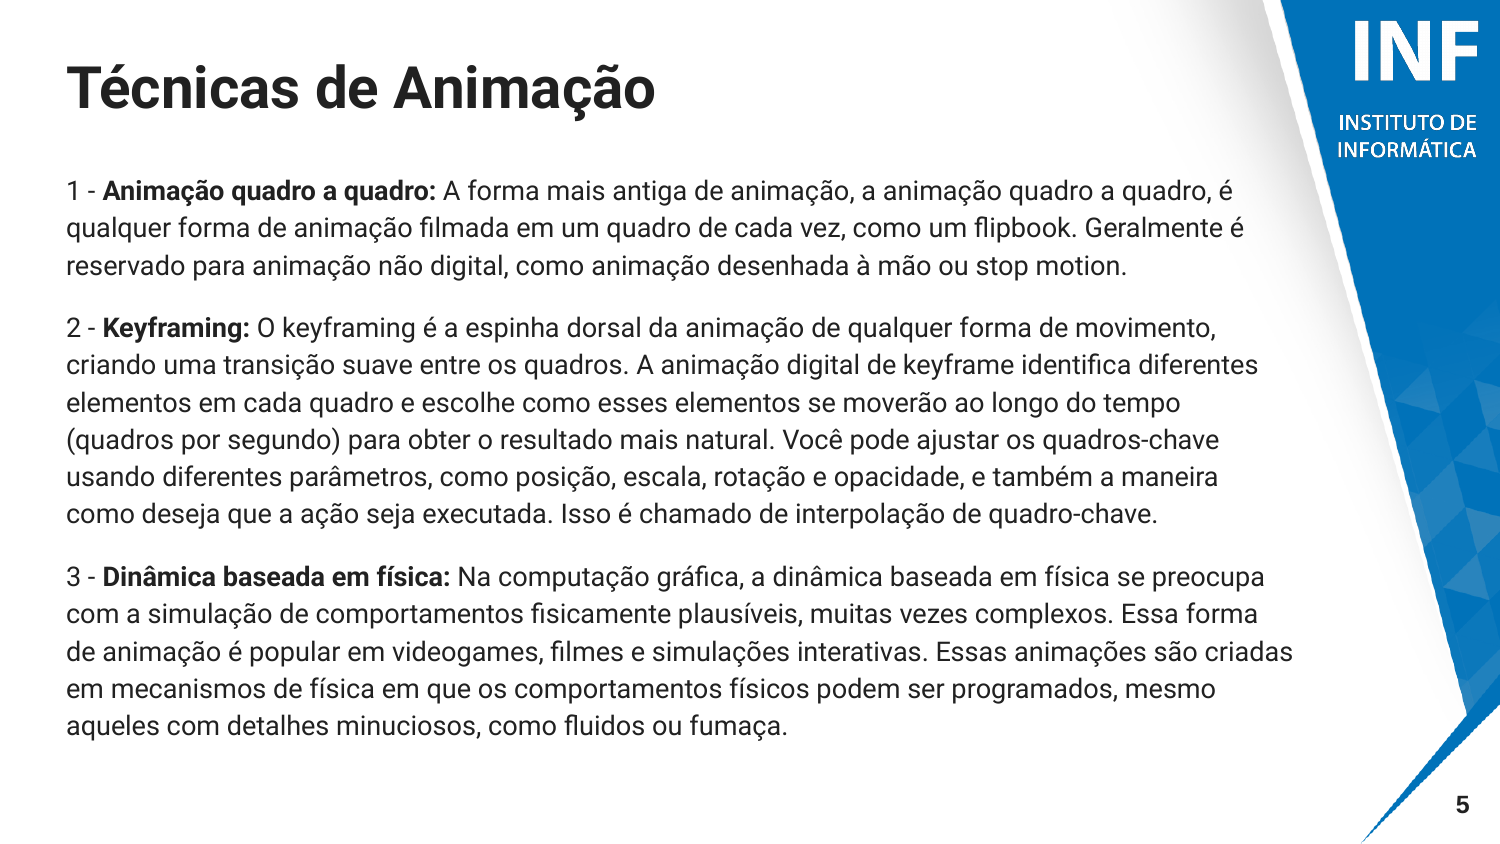

# Técnicas de Animação
1 - Animação quadro a quadro: A forma mais antiga de animação, a animação quadro a quadro, é qualquer forma de animação filmada em um quadro de cada vez, como um flipbook. Geralmente é reservado para animação não digital, como animação desenhada à mão ou stop motion.
2 - Keyframing: O keyframing é a espinha dorsal da animação de qualquer forma de movimento, criando uma transição suave entre os quadros. A animação digital de keyframe identifica diferentes elementos em cada quadro e escolhe como esses elementos se moverão ao longo do tempo (quadros por segundo) para obter o resultado mais natural. Você pode ajustar os quadros-chave usando diferentes parâmetros, como posição, escala, rotação e opacidade, e também a maneira como deseja que a ação seja executada. Isso é chamado de interpolação de quadro-chave.
3 - Dinâmica baseada em física: Na computação gráfica, a dinâmica baseada em física se preocupa com a simulação de comportamentos fisicamente plausíveis, muitas vezes complexos. Essa forma de animação é popular em videogames, filmes e simulações interativas. Essas animações são criadas em mecanismos de física em que os comportamentos físicos podem ser programados, mesmo aqueles com detalhes minuciosos, como fluidos ou fumaça.

5